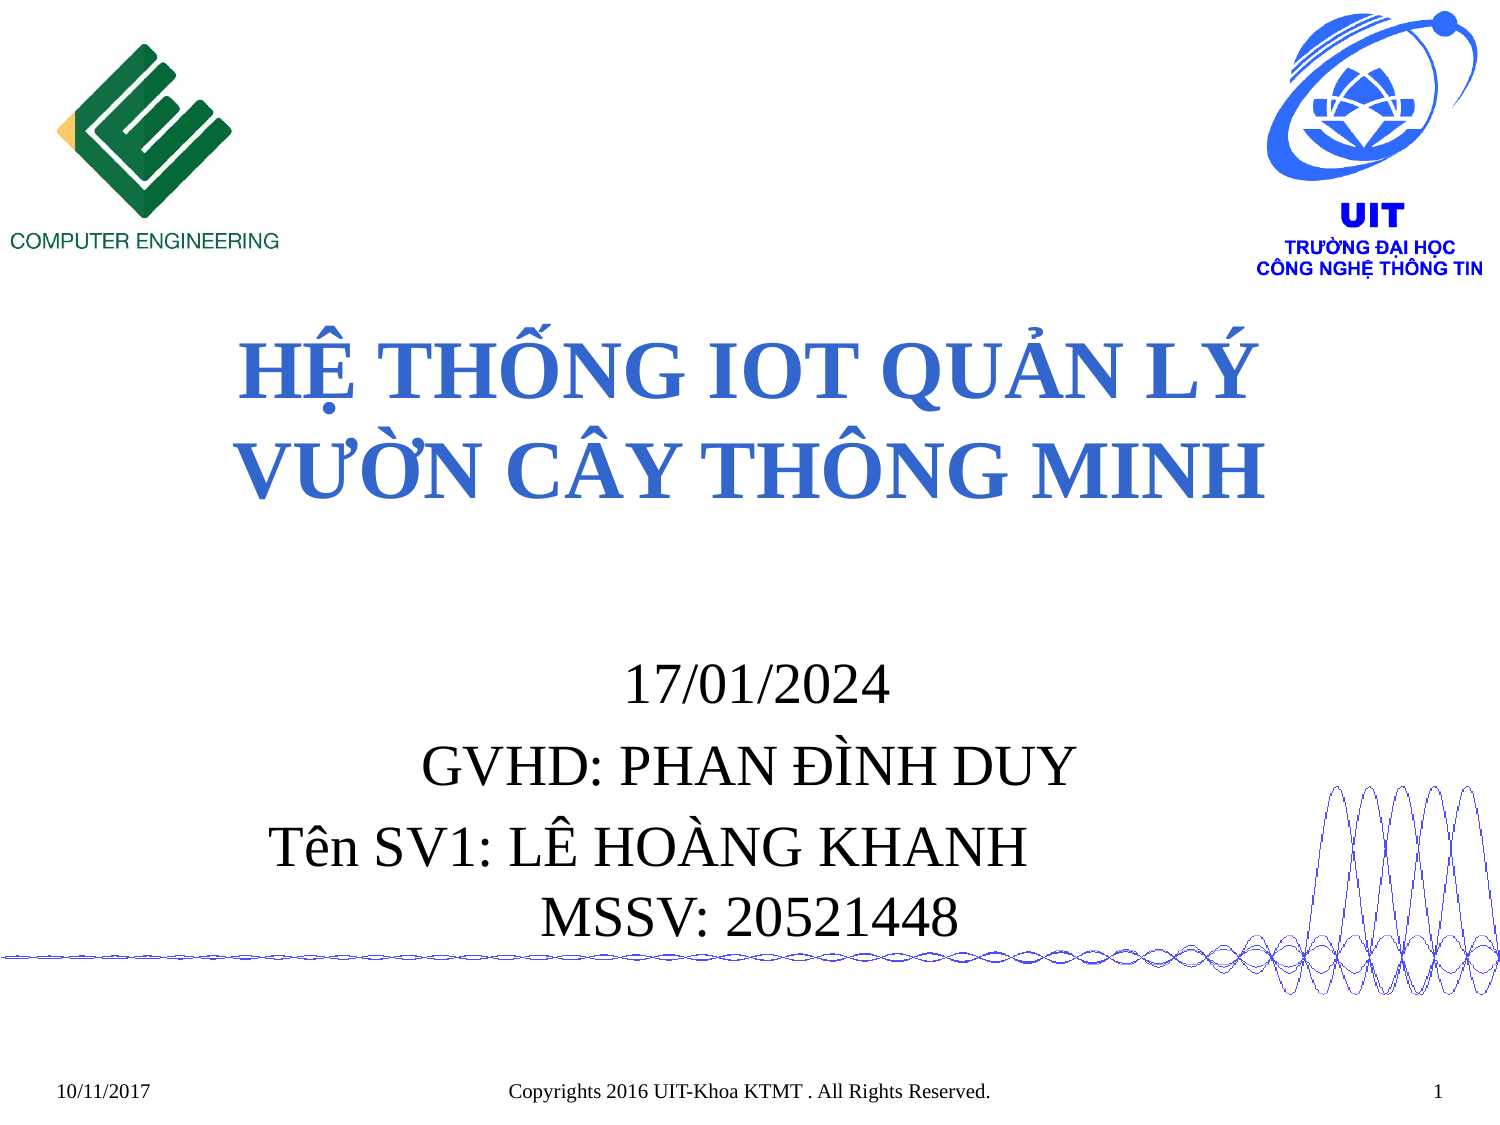

# HỆ THỐNG IOT QUẢN LÝ VƯỜN CÂY THÔNG MINH
 17/01/2024
GVHD: PHAN ĐÌNH DUY
Tên SV1: LÊ HOÀNG KHANH               MSSV: 20521448
Copyrights 2016 UIT-Khoa KTMT . All Rights Reserved.
1
10/11/2017